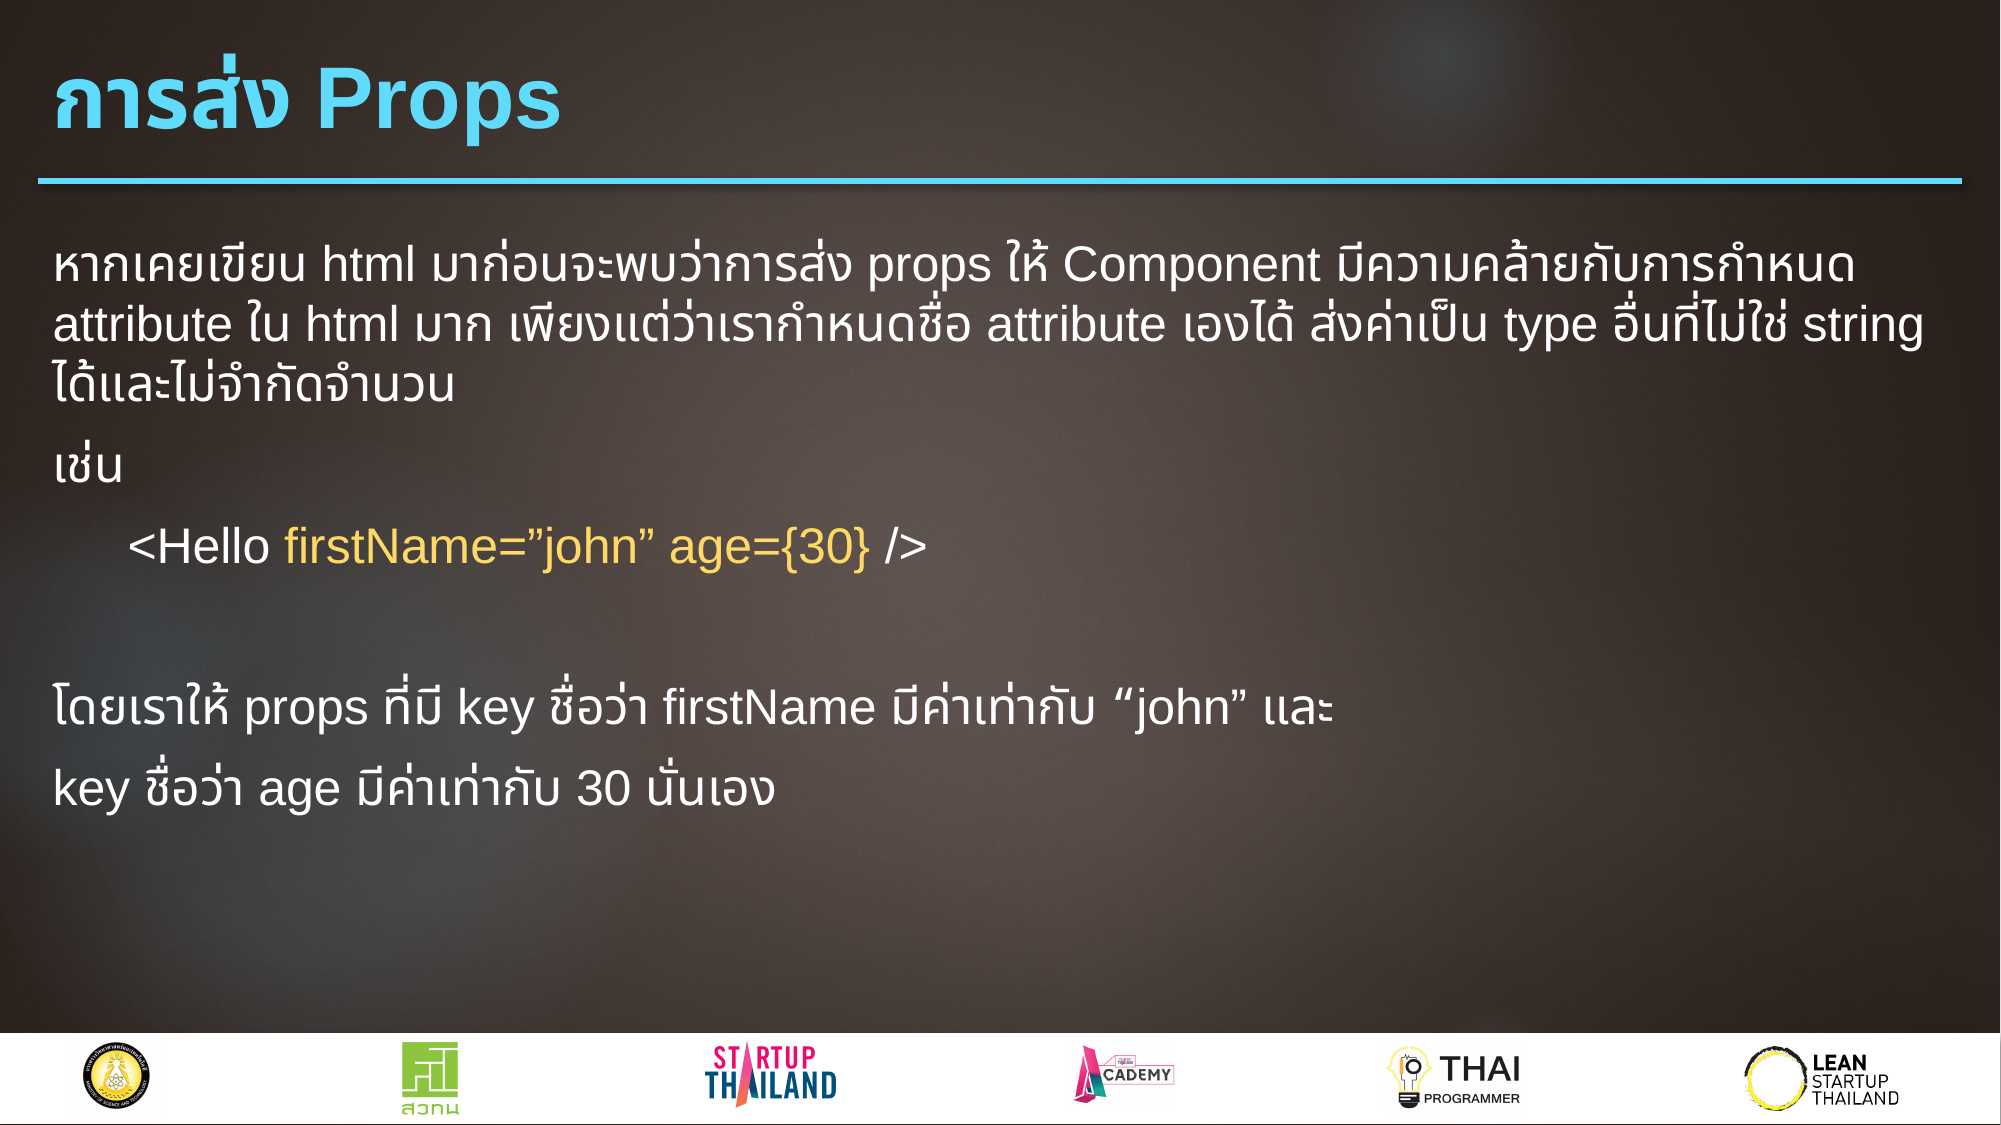

# การส่ง Props
หากเคยเขียน html มาก่อนจะพบว่าการส่ง props ให้ Component มีความคล้ายกับการกำหนด attribute ใน html มาก เพียงแต่ว่าเรากำหนดชื่อ attribute เองได้ ส่งค่าเป็น type อื่นที่ไม่ใช่ string ได้และไม่จำกัดจำนวน
เช่น
<Hello firstName=”john” age={30} />

โดยเราให้ props ที่มี key ชื่อว่า firstName มีค่าเท่ากับ “john” และ
key ชื่อว่า age มีค่าเท่ากับ 30 นั่นเอง